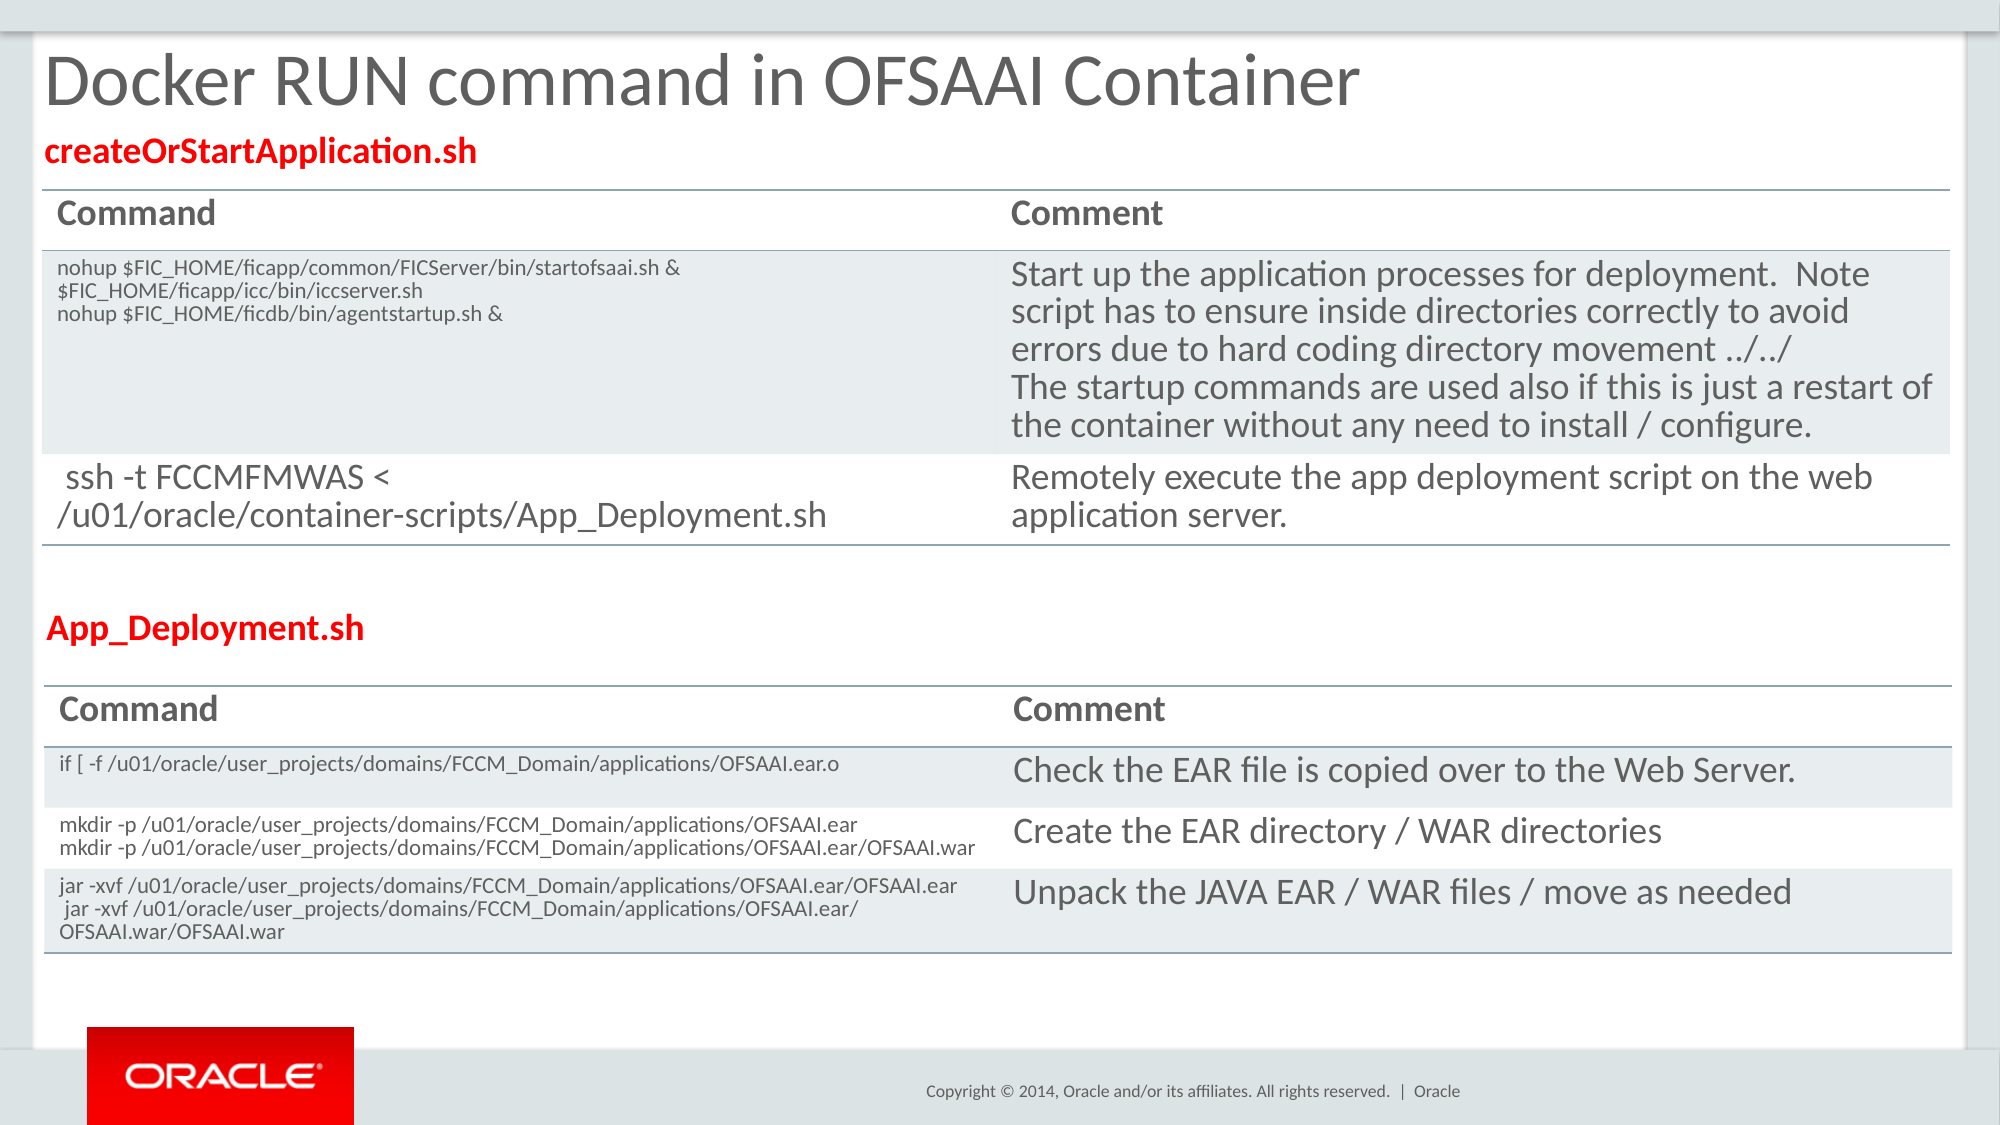

# Docker RUN command in OFSAAI Container
createOrStartApplication.sh
| Command | Comment |
| --- | --- |
| nohup $FIC\_HOME/ficapp/common/FICServer/bin/startofsaai.sh & $FIC\_HOME/ficapp/icc/bin/iccserver.sh nohup $FIC\_HOME/ficdb/bin/agentstartup.sh & | Start up the application processes for deployment. Note script has to ensure inside directories correctly to avoid errors due to hard coding directory movement ../../ The startup commands are used also if this is just a restart of the container without any need to install / configure. |
| ssh -t FCCMFMWAS < /u01/oracle/container-scripts/App\_Deployment.sh | Remotely execute the app deployment script on the web application server. |
App_Deployment.sh

| Command | Comment |
| --- | --- |
| if [ -f /u01/oracle/user\_projects/domains/FCCM\_Domain/applications/OFSAAI.ear.o | Check the EAR file is copied over to the Web Server. |
| mkdir -p /u01/oracle/user\_projects/domains/FCCM\_Domain/applications/OFSAAI.ear mkdir -p /u01/oracle/user\_projects/domains/FCCM\_Domain/applications/OFSAAI.ear/OFSAAI.war | Create the EAR directory / WAR directories |
| jar -xvf /u01/oracle/user\_projects/domains/FCCM\_Domain/applications/OFSAAI.ear/OFSAAI.ear jar -xvf /u01/oracle/user\_projects/domains/FCCM\_Domain/applications/OFSAAI.ear/OFSAAI.war/OFSAAI.war | Unpack the JAVA EAR / WAR files / move as needed |
Oracle